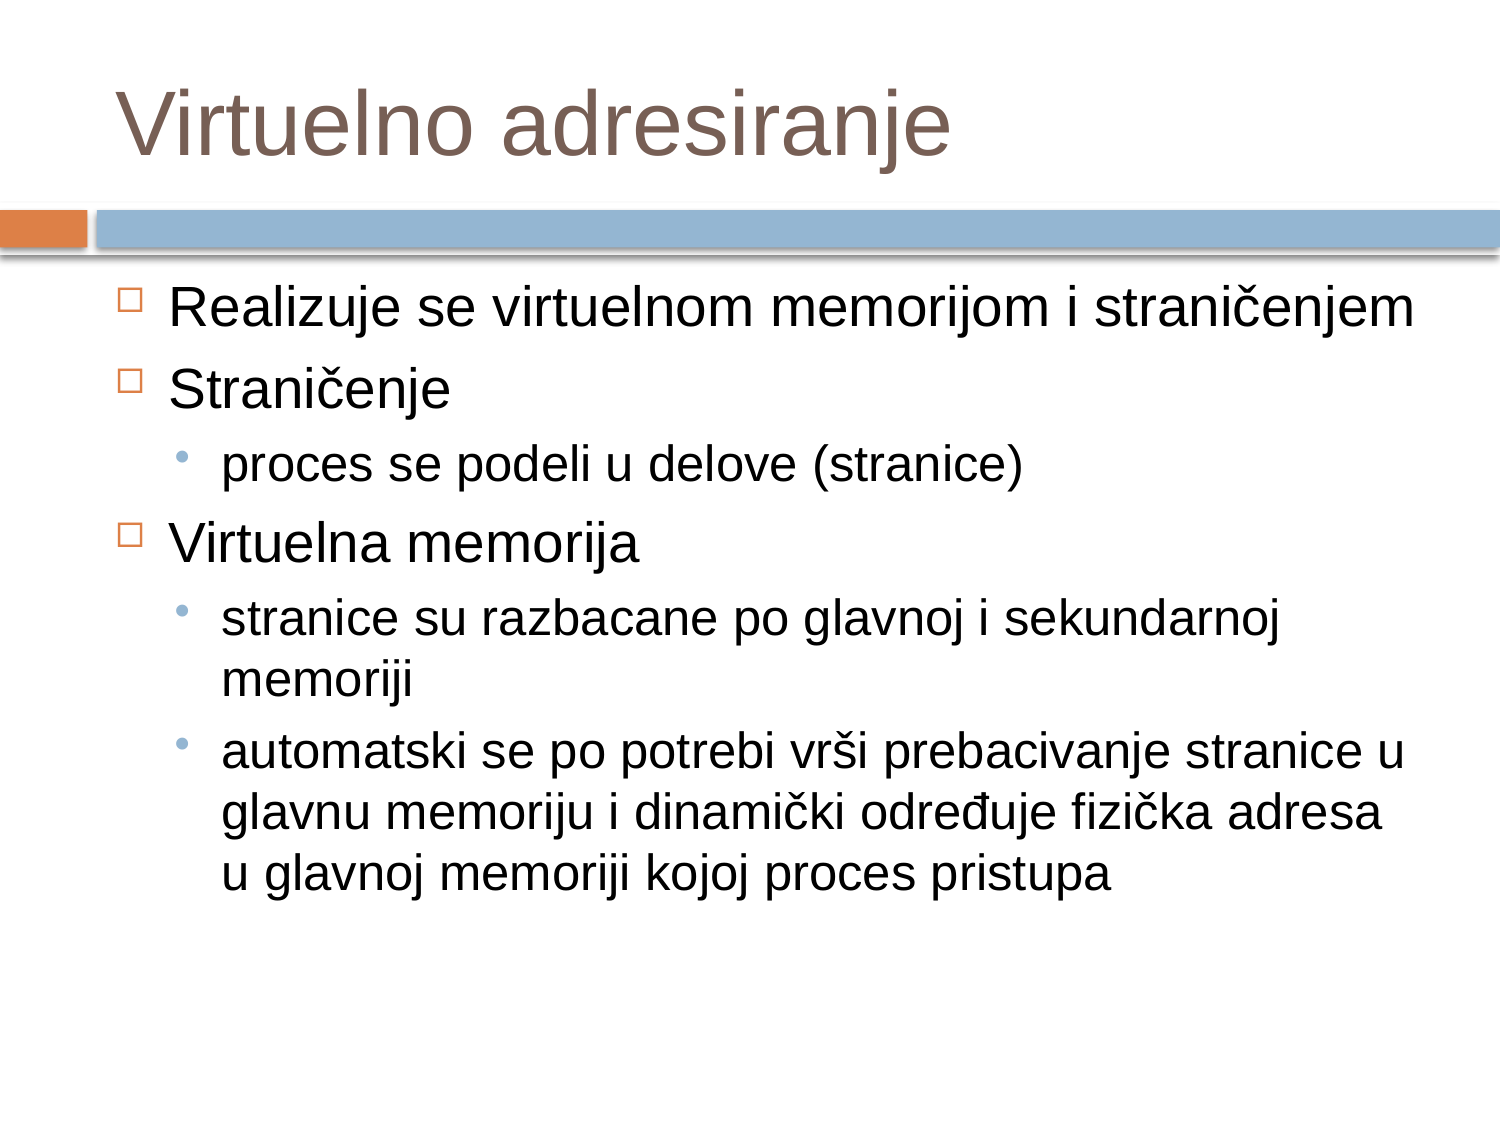

# Virtuelno adresiranje
Realizuje se virtuelnom memorijom i straničenjem
Straničenje
proces se podeli u delove (stranice)
Virtuelna memorija
stranice su razbacane po glavnoj i sekundarnoj memoriji
automatski se po potrebi vrši prebacivanje stranice u glavnu memoriju i dinamički određuje fizička adresa u glavnoj memoriji kojoj proces pristupa